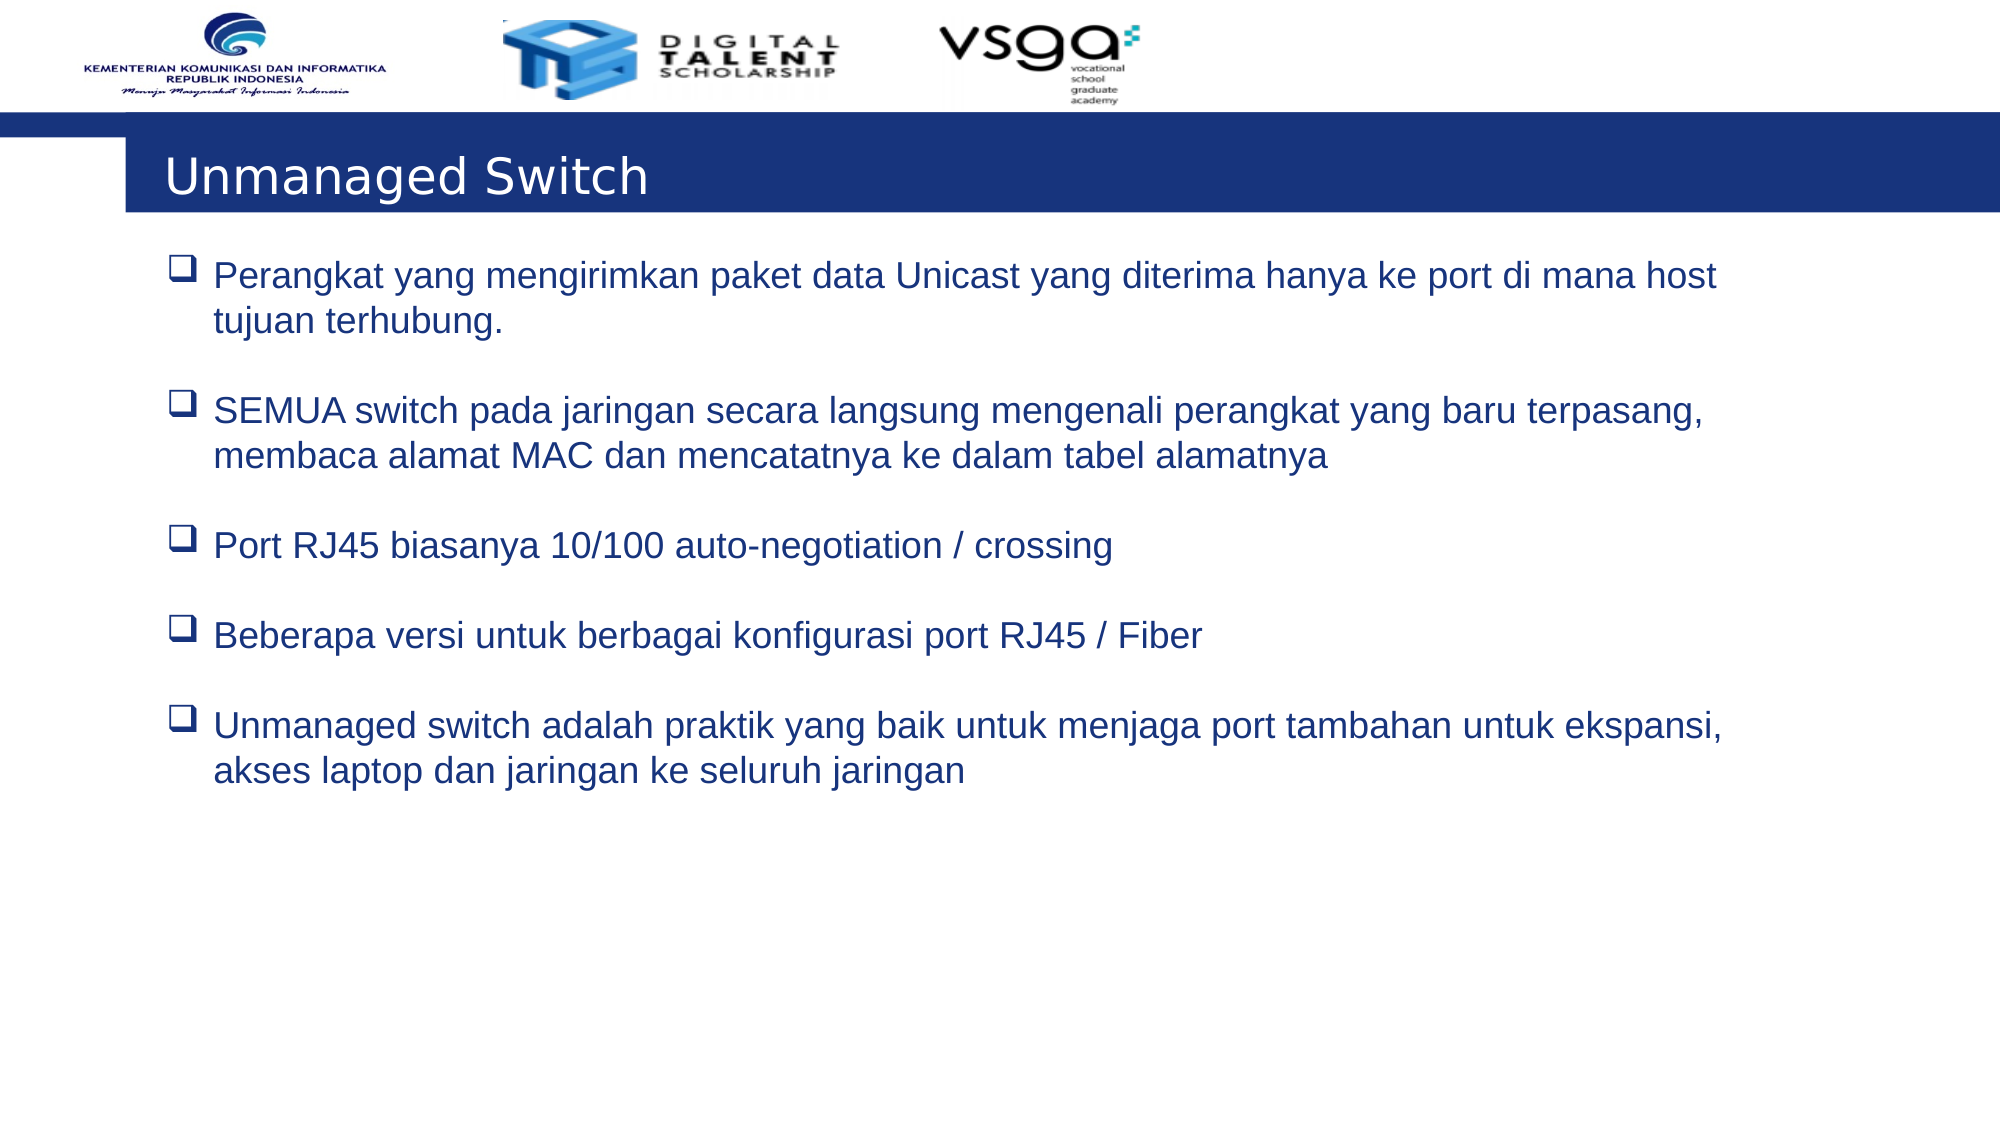

Unmanaged Switch
Perangkat yang mengirimkan paket data Unicast yang diterima hanya ke port di mana host tujuan terhubung.

SEMUA switch pada jaringan secara langsung mengenali perangkat yang baru terpasang, membaca alamat MAC dan mencatatnya ke dalam tabel alamatnya

Port RJ45 biasanya 10/100 auto-negotiation / crossing

Beberapa versi untuk berbagai konfigurasi port RJ45 / Fiber

Unmanaged switch adalah praktik yang baik untuk menjaga port tambahan untuk ekspansi, akses laptop dan jaringan ke seluruh jaringan